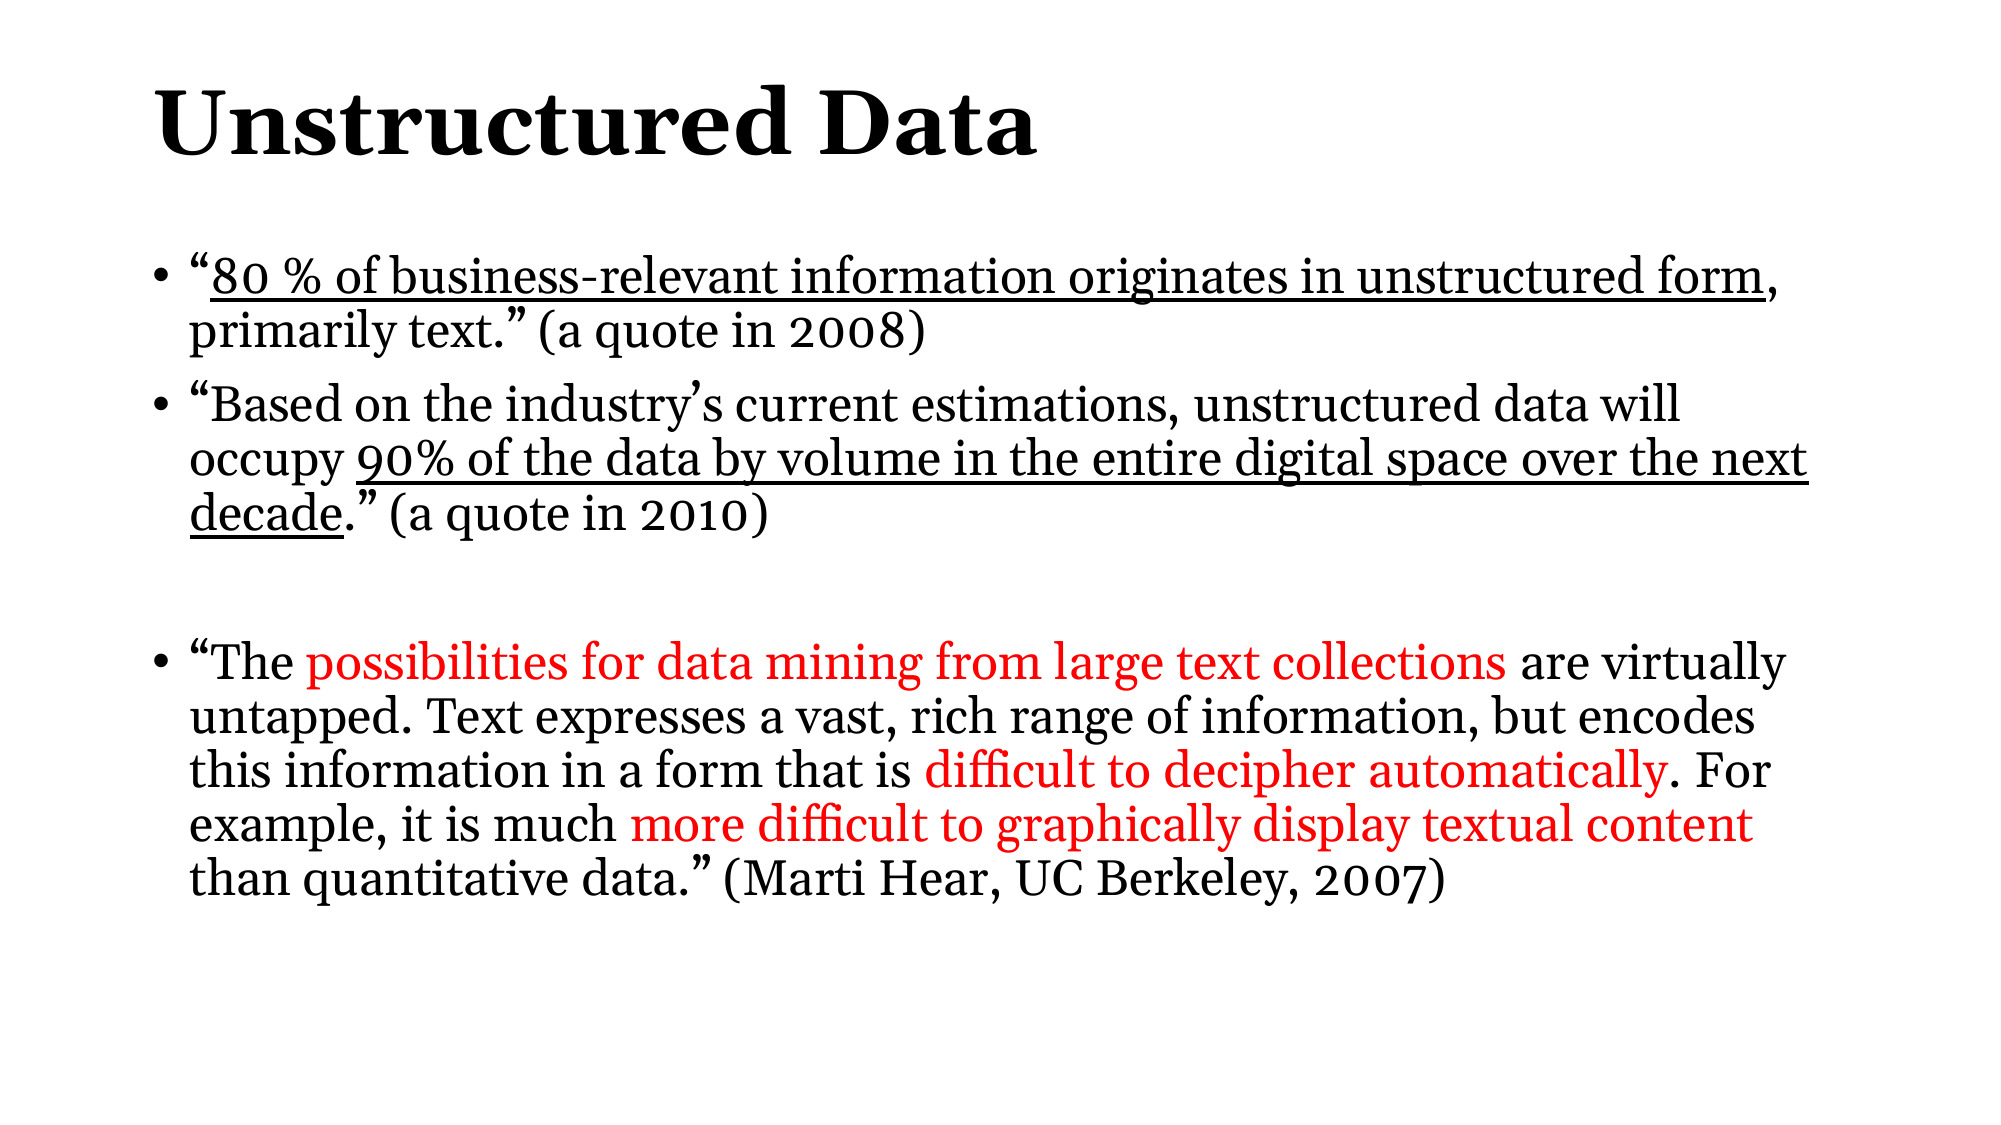

# Unstructured Data
“80 % of business-relevant information originates in unstructured form, primarily text.” (a quote in 2008)
“Based on the industry’s current estimations, unstructured data will occupy 90% of the data by volume in the entire digital space over the next decade.” (a quote in 2010)

“The possibilities for data mining from large text collections are virtually untapped. Text expresses a vast, rich range of information, but encodes this information in a form that is difficult to decipher automatically. For example, it is much more difficult to graphically display textual content than quantitative data.” (Marti Hear, UC Berkeley, 2007)